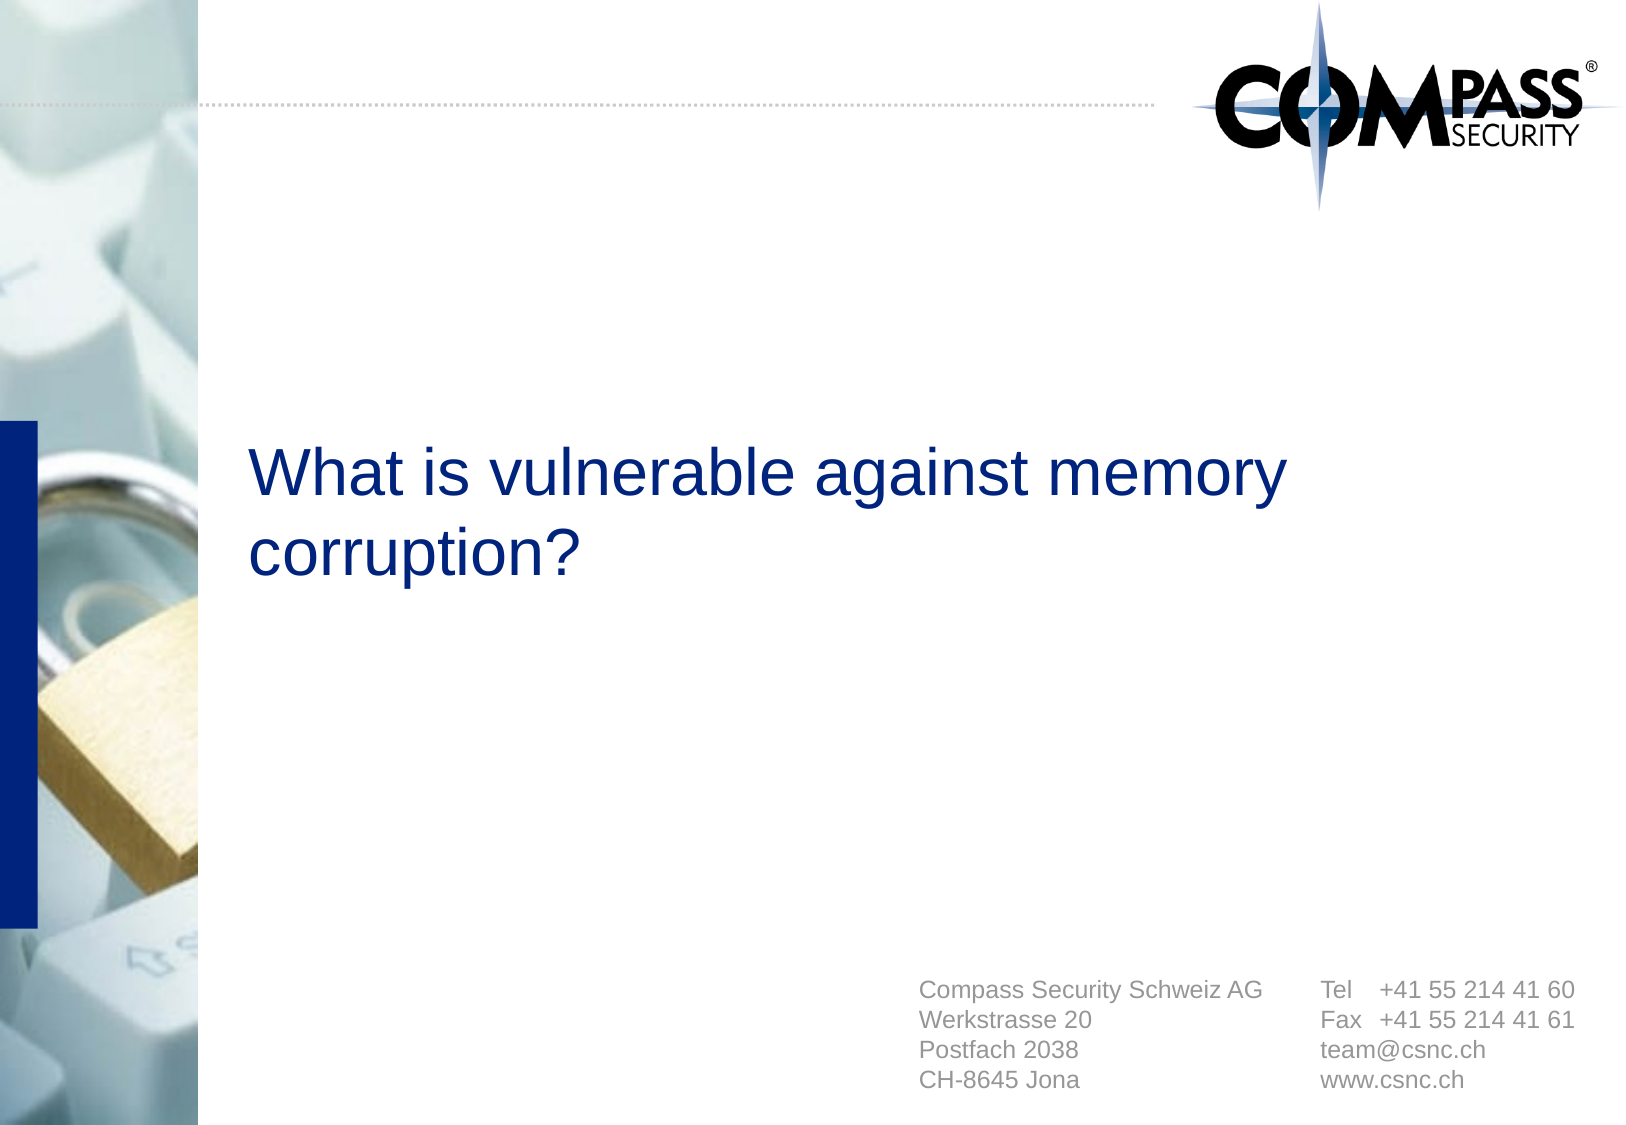

# What is vulnerable against memory corruption?